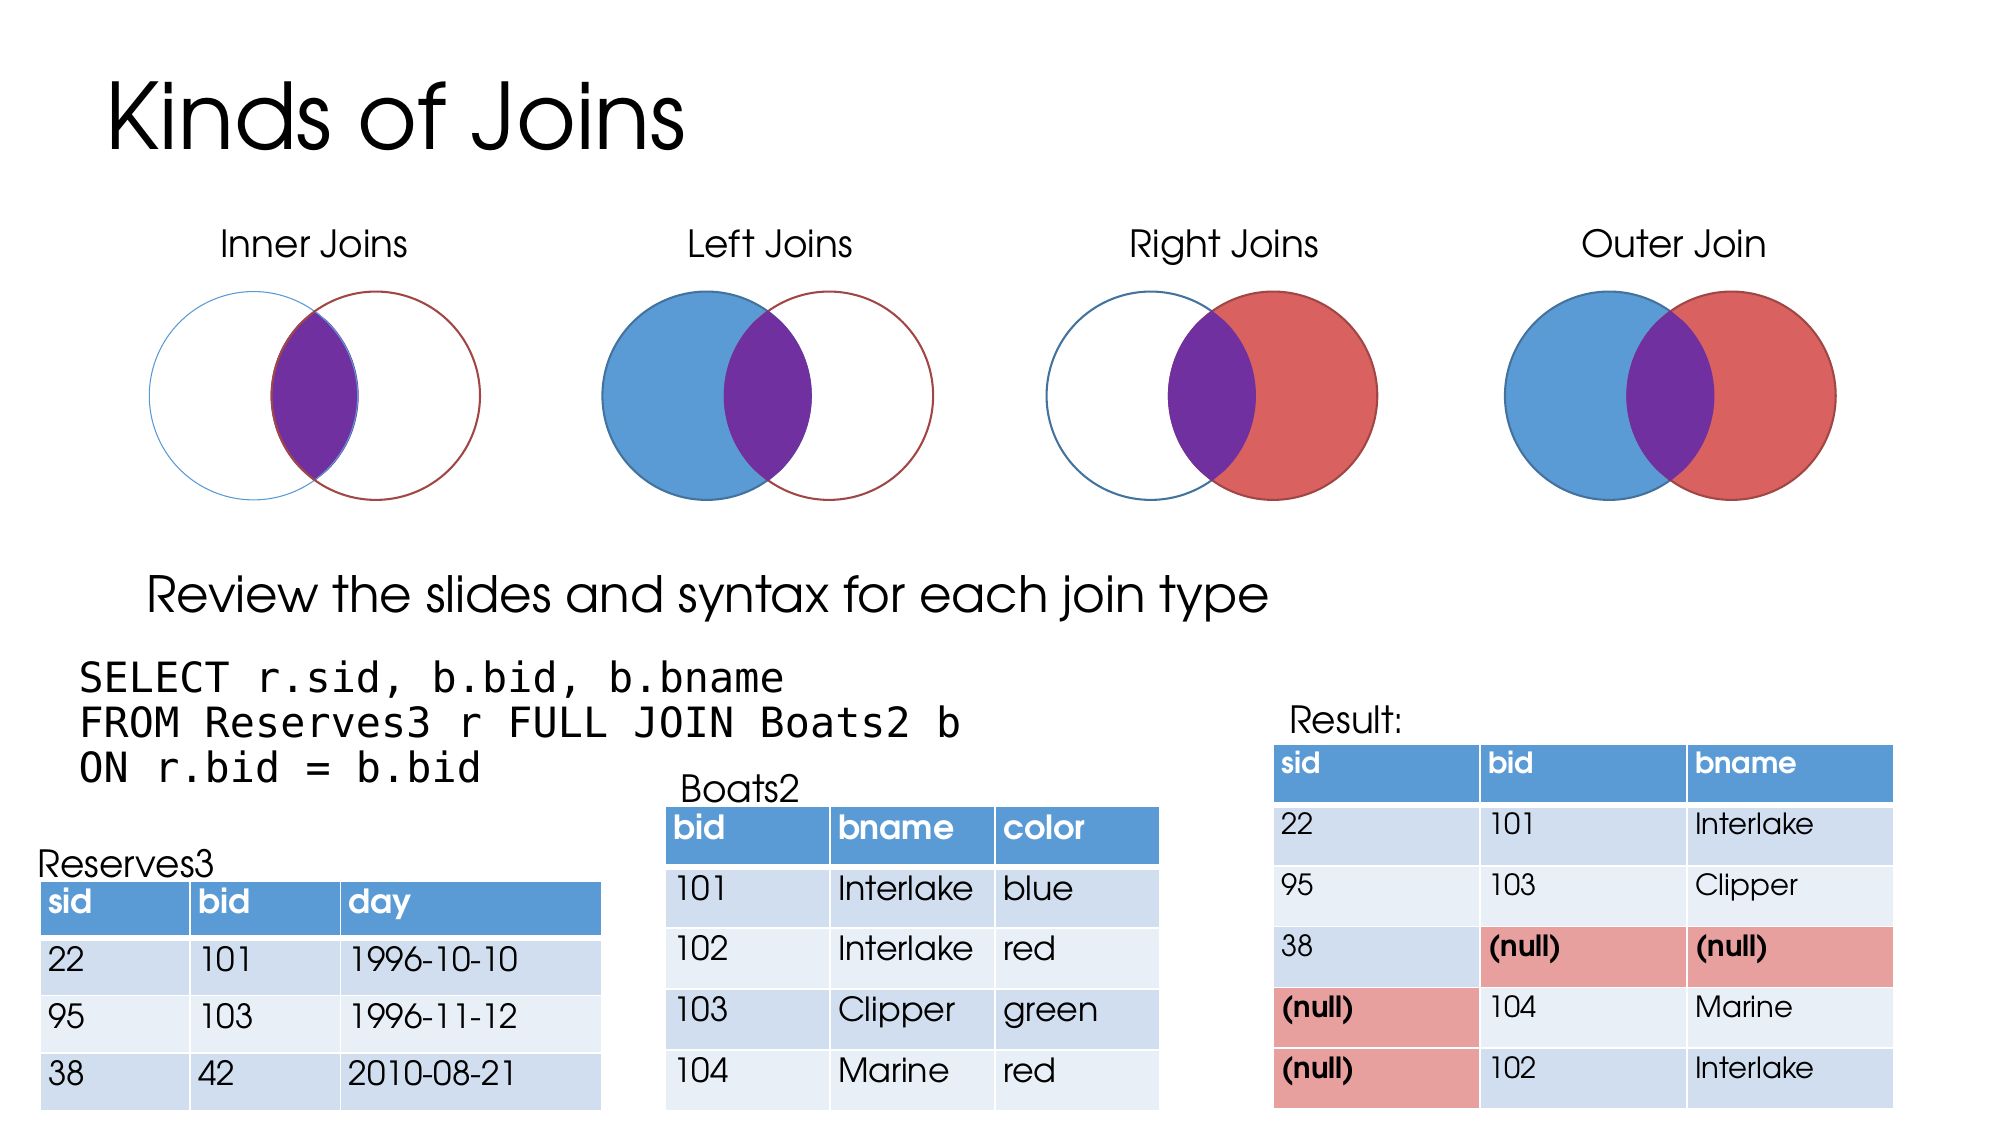

# Kinds of Joins
Inner Joins
Left Joins
Right Joins
Outer Join

Review the slides and syntax for each join type
SELECT r.sid, b.bid, b.bname
FROM Reserves3 r FULL JOIN Boats2 b
ON r.bid = b.bid
Result:
| sid | bid | bname |
| --- | --- | --- |
| 22 | 101 | Interlake |
| 95 | 103 | Clipper |
| 38 | (null) | (null) |
| (null) | 104 | Marine |
| (null) | 102 | Interlake |
Boats2
| bid | bname | color |
| --- | --- | --- |
| 101 | Interlake | blue |
| 102 | Interlake | red |
| 103 | Clipper | green |
| 104 | Marine | red |
Reserves3
| sid | bid | day |
| --- | --- | --- |
| 22 | 101 | 1996-10-10 |
| 95 | 103 | 1996-11-12 |
| 38 | 42 | 2010-08-21 |